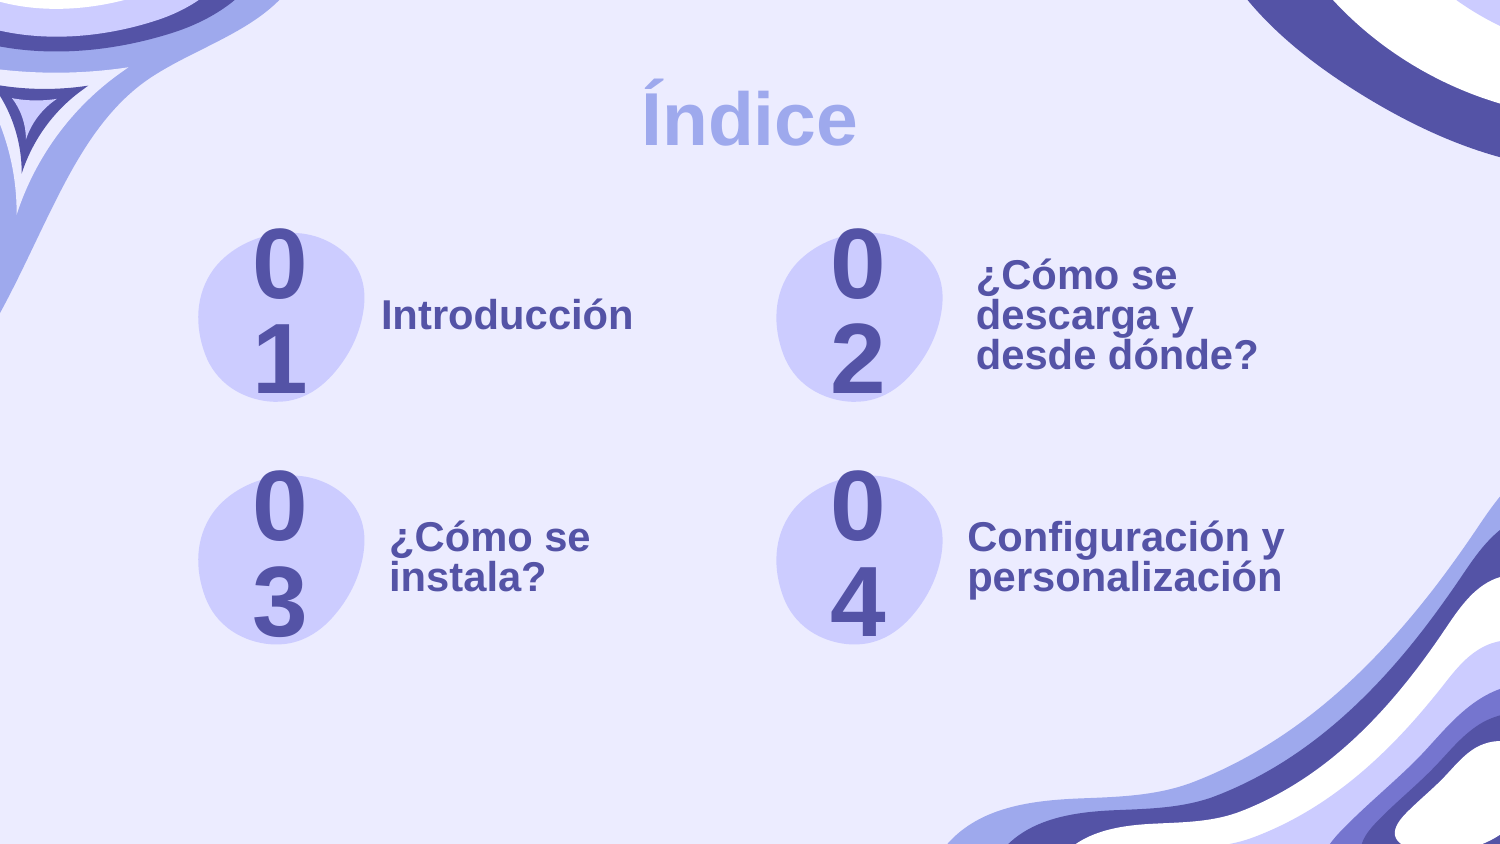

# Índice

01
02
Introducción
¿Cómo se descarga y desde dónde?

03
04
¿Cómo se instala?
Configuración y personalización